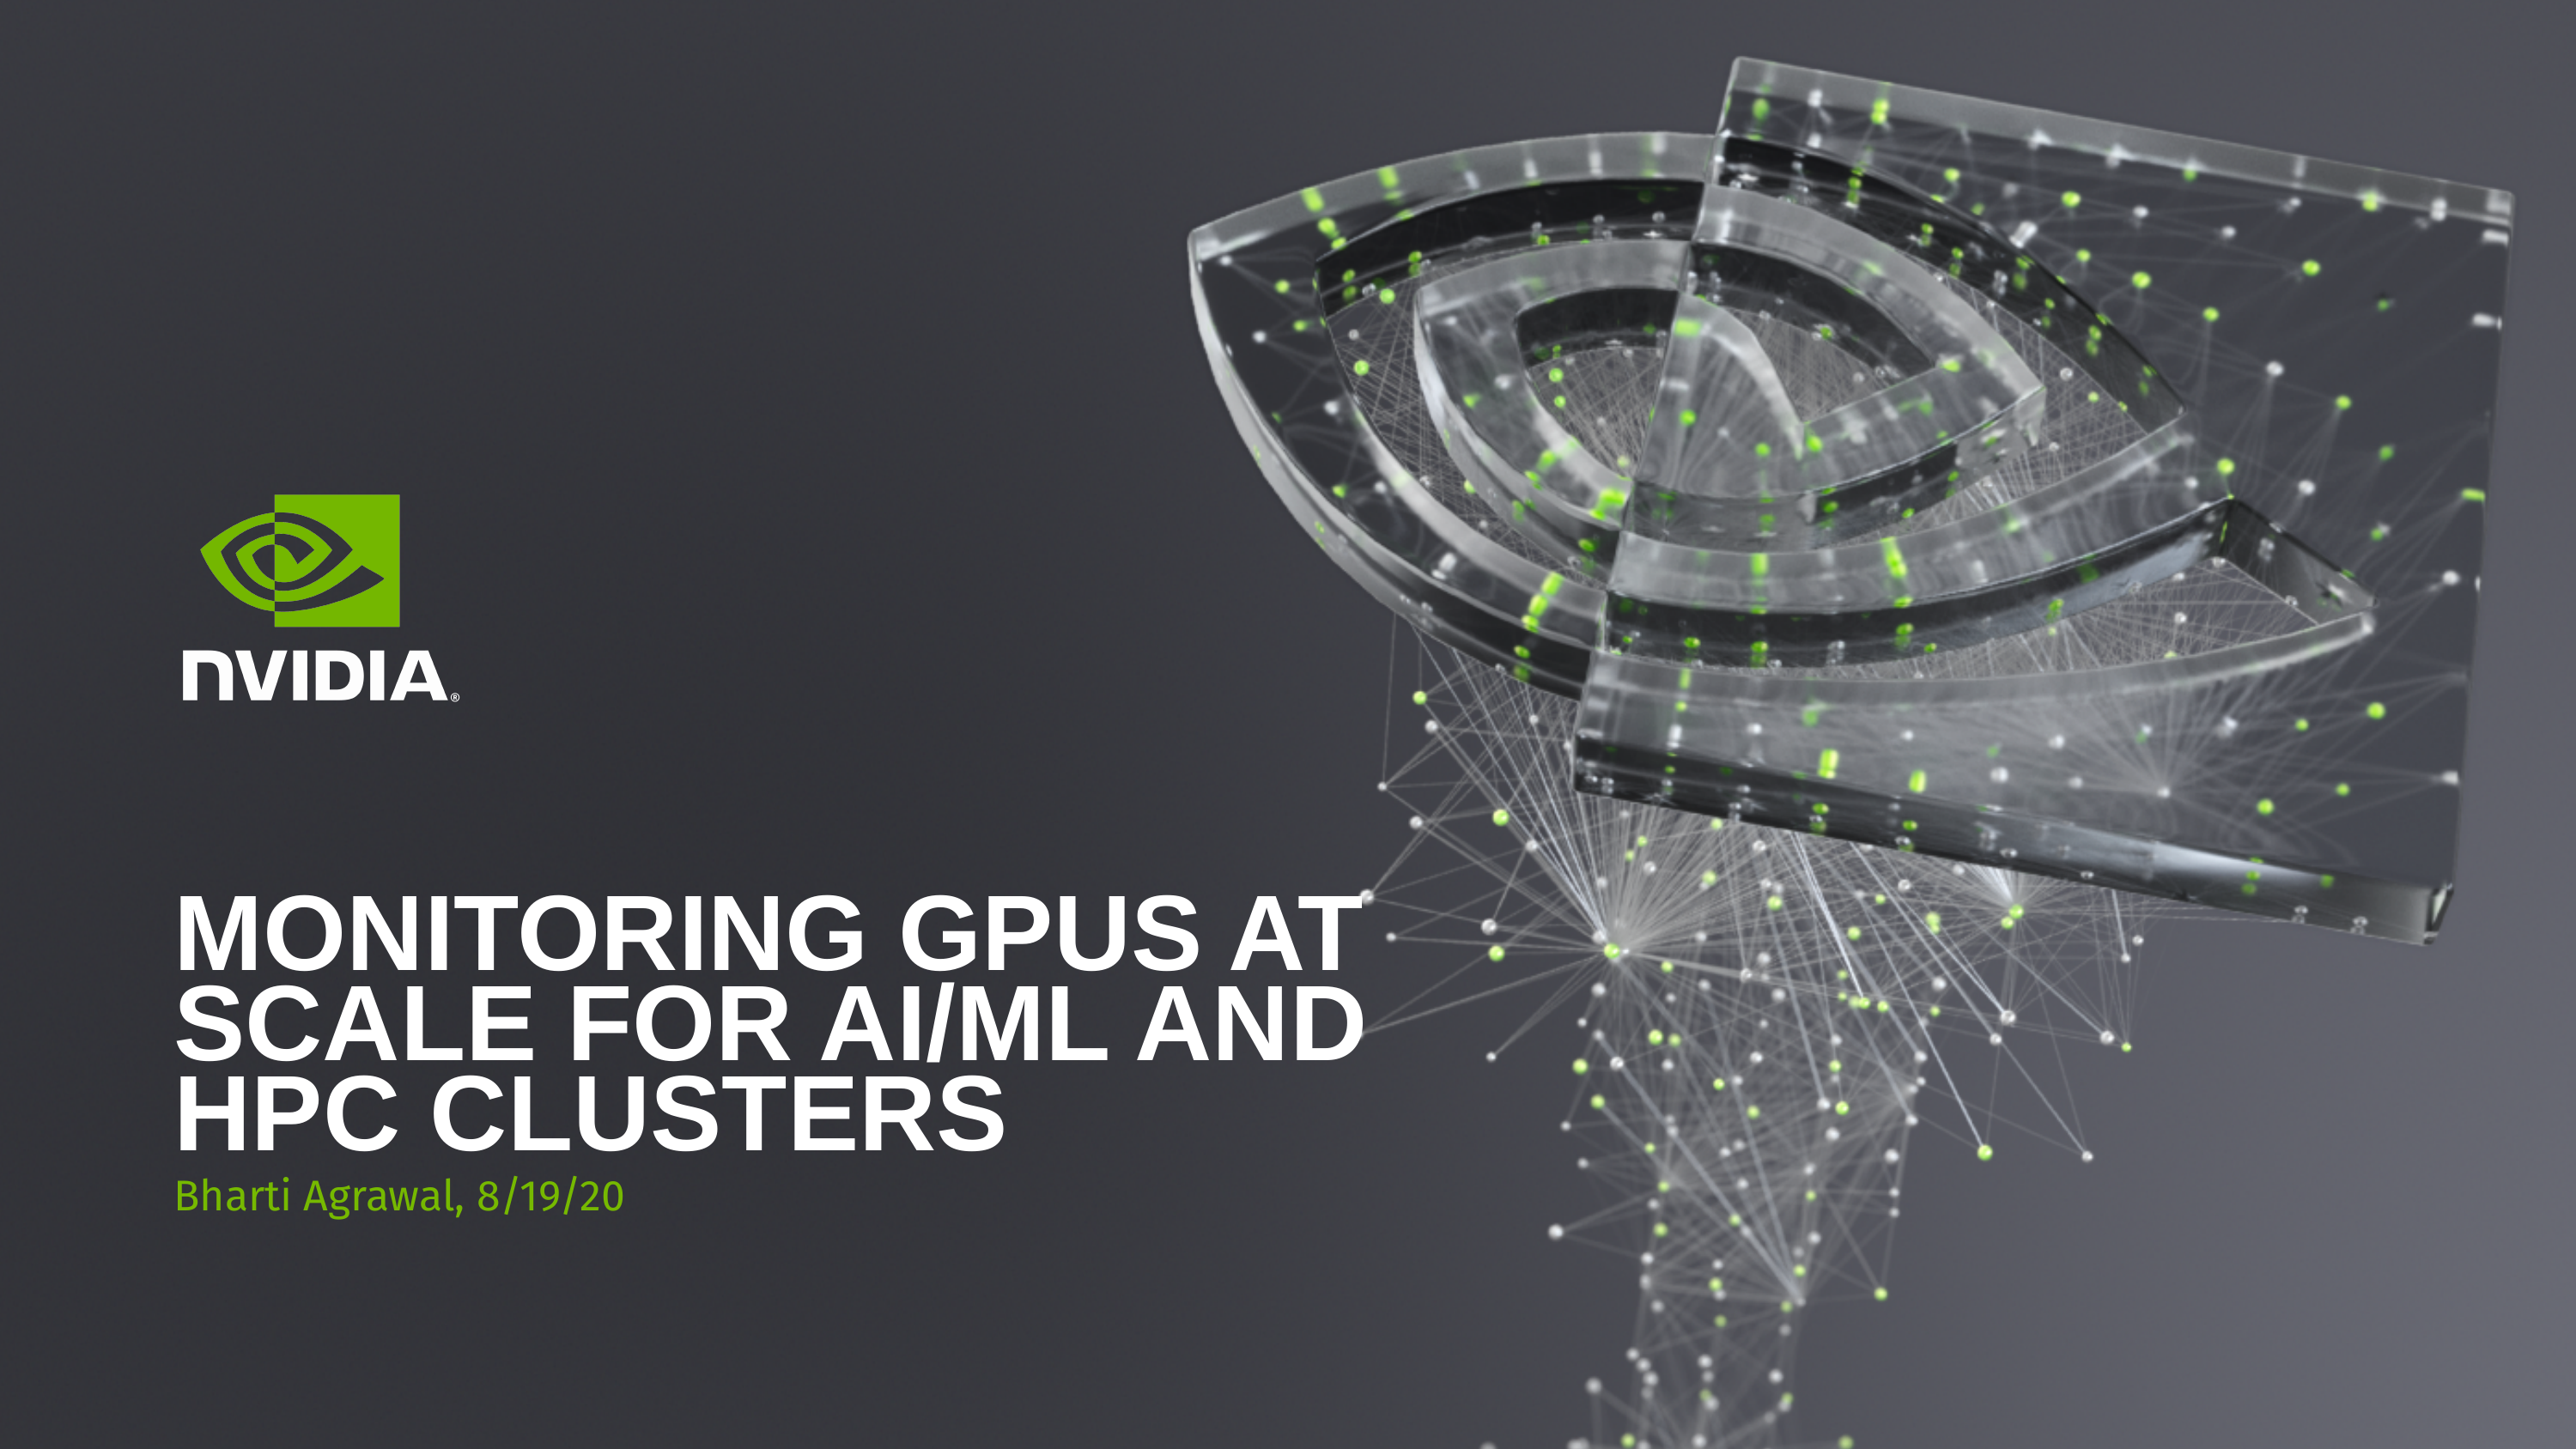

# Monitoring GPUs at scale for AI/ML and HPC clusters
Bharti Agrawal, 8/19/20